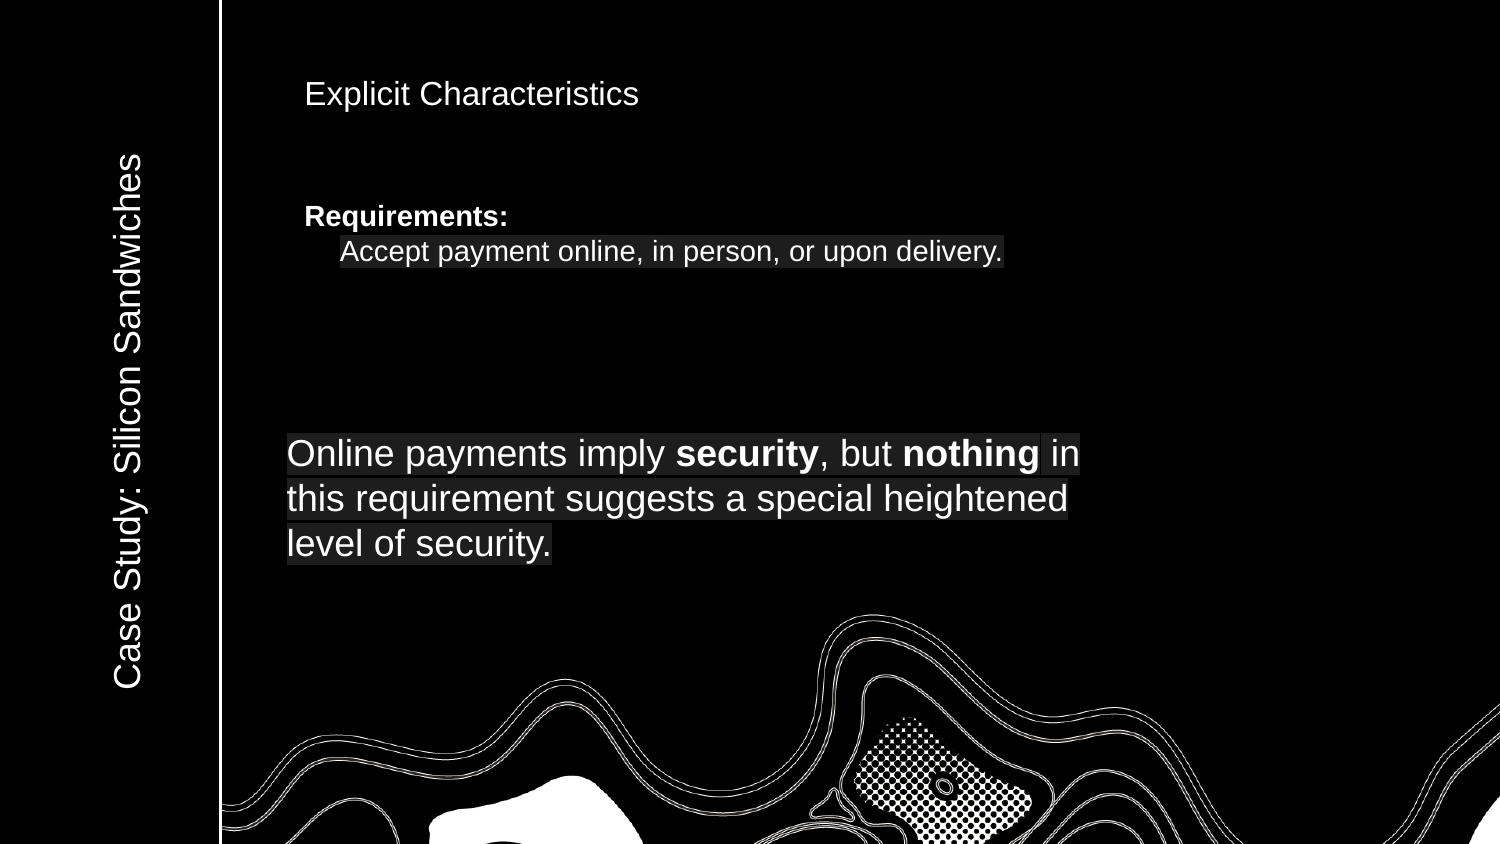

Explicit Characteristics
Requirements:
Accept payment online, in person, or upon delivery.
# Case Study: Silicon Sandwiches
Online payments imply security, but nothing in this requirement suggests a special heightened level of security.